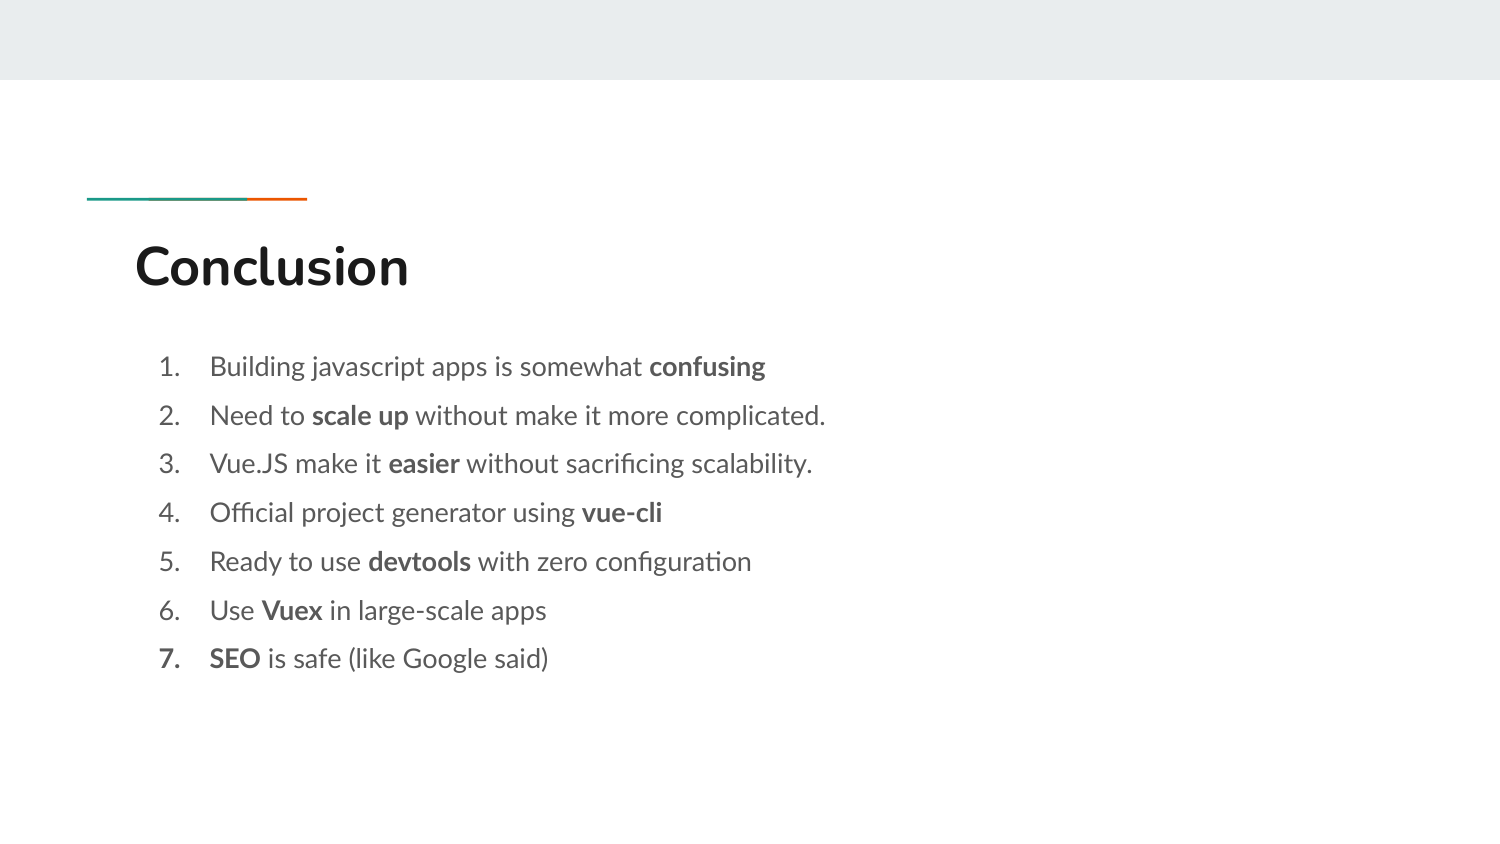

# Conclusion
Building javascript apps is somewhat confusing
Need to scale up without make it more complicated.
Vue.JS make it easier without sacrificing scalability.
Official project generator using vue-cli
Ready to use devtools with zero configuration
Use Vuex in large-scale apps
SEO is safe (like Google said)